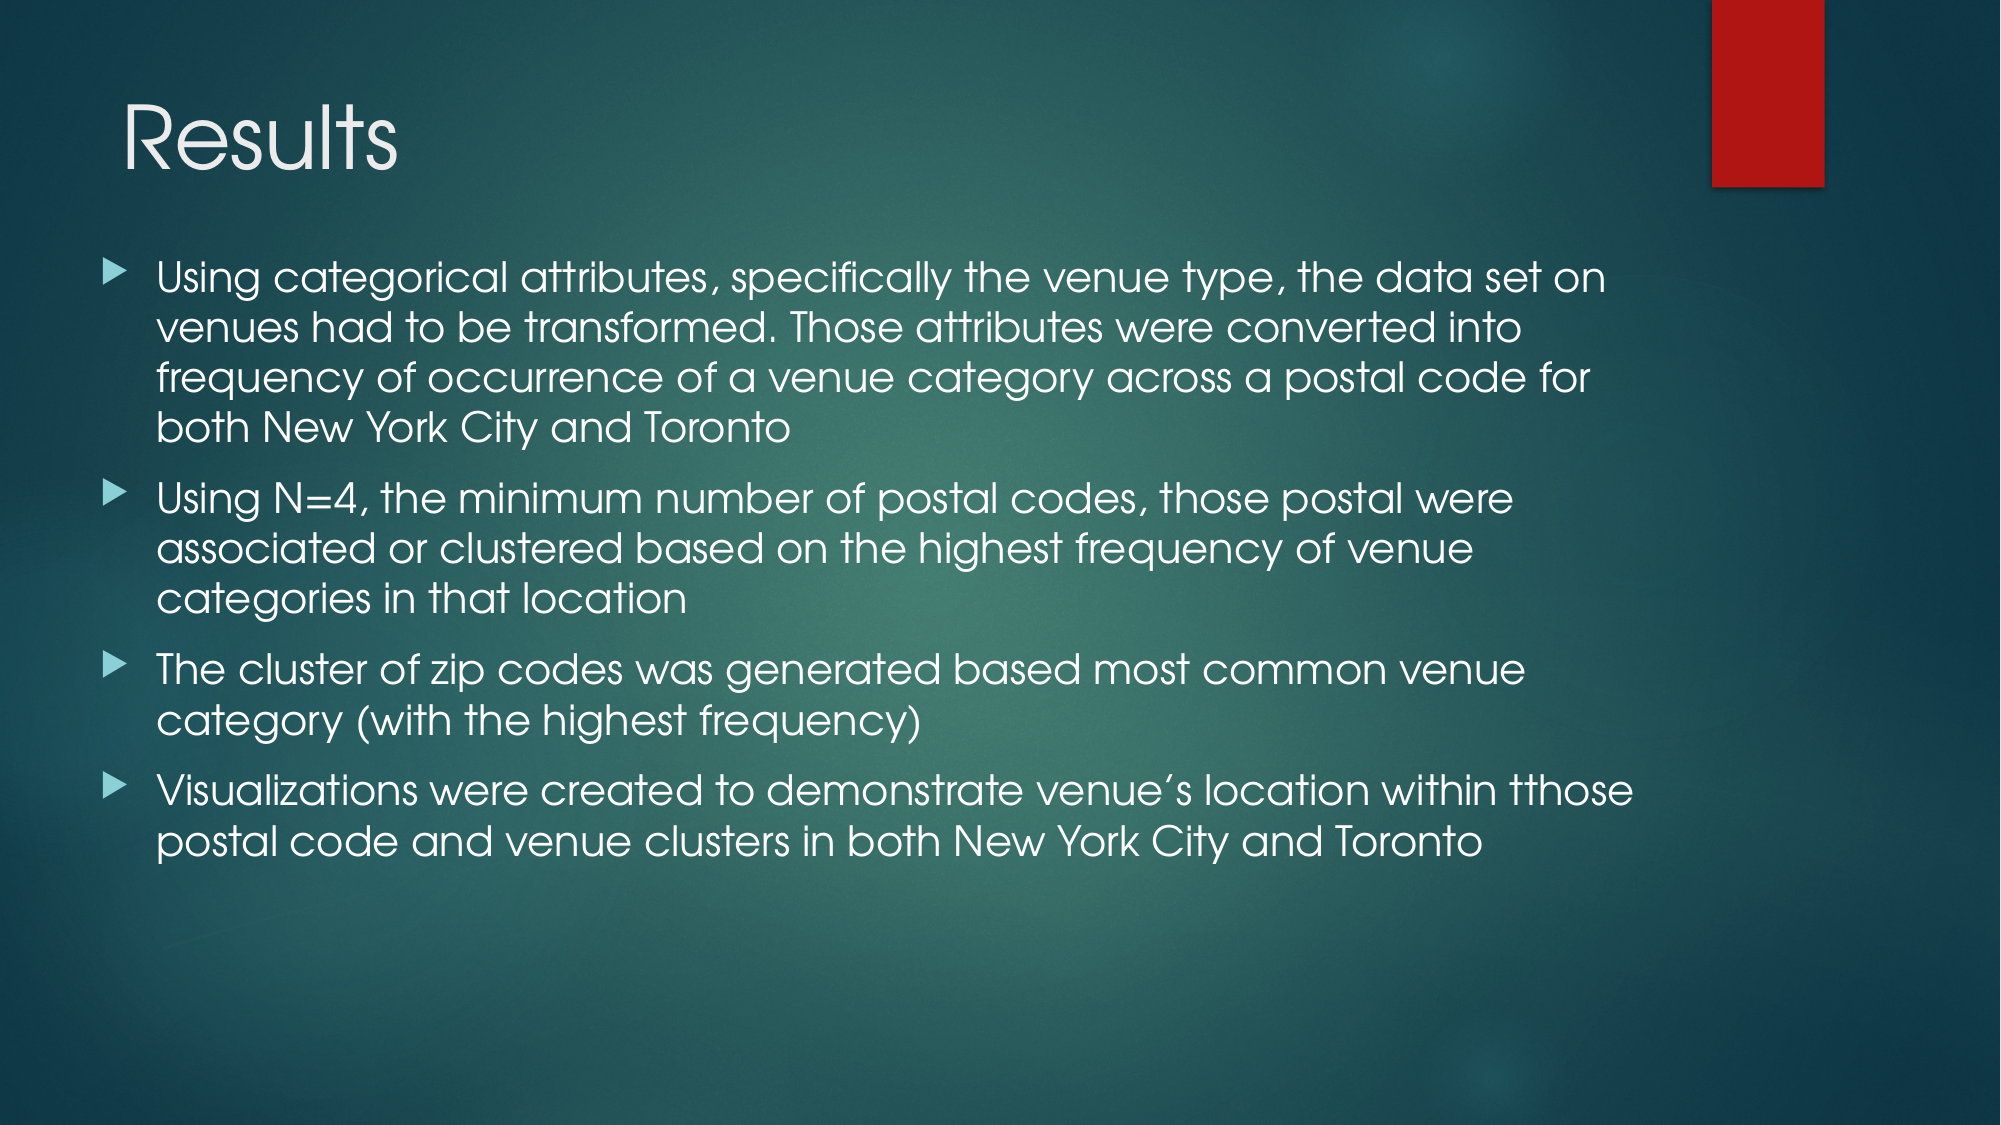

# Results
Using categorical attributes, specifically the venue type, the data set on venues had to be transformed. Those attributes were converted into frequency of occurrence of a venue category across a postal code for both New York City and Toronto
Using N=4, the minimum number of postal codes, those postal were associated or clustered based on the highest frequency of venue categories in that location
The cluster of zip codes was generated based most common venue category (with the highest frequency)
Visualizations were created to demonstrate venue’s location within tthose postal code and venue clusters in both New York City and Toronto